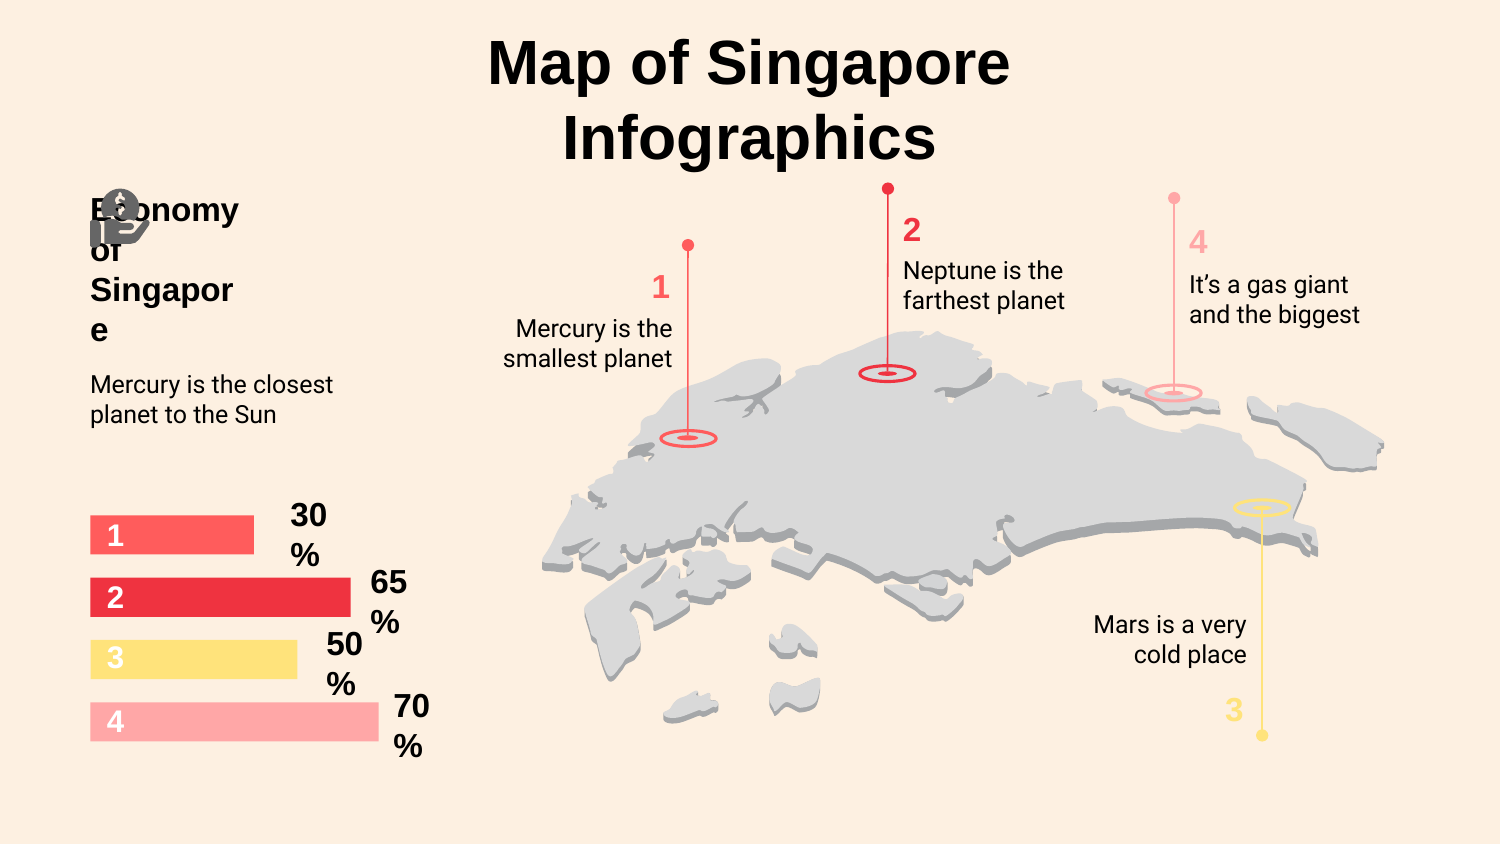

# Map of Singapore Infographics

2

4
Neptune is the farthest planet

1
It’s a gas giant and the biggest

Economy of Singapore
Mercury is the smallest planet

Mercury is the closest planet to the Sun

1

30%

2

65%
Mars is a very cold place
3
50%
3
4
70%